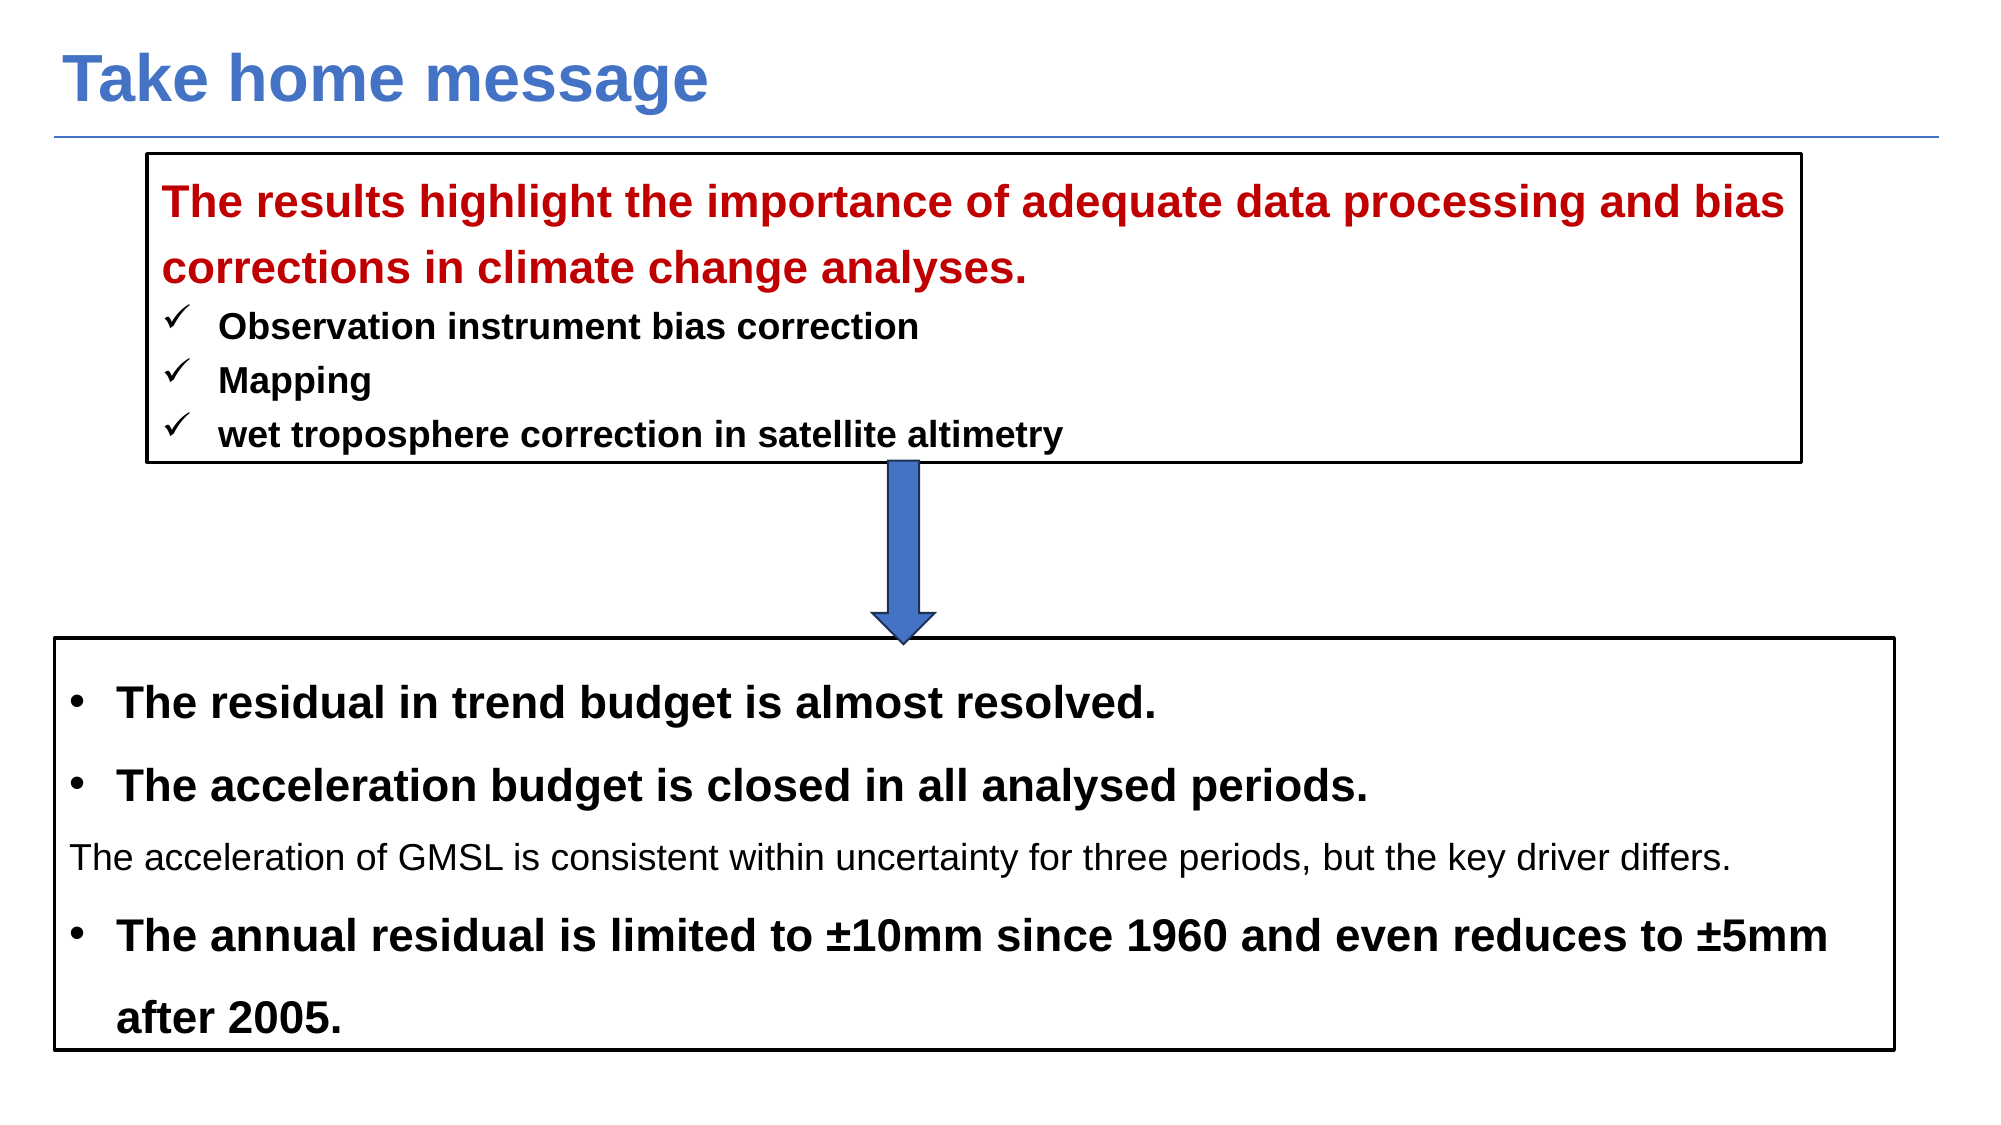

Take home message
The results highlight the importance of adequate data processing and bias corrections in climate change analyses.
Observation instrument bias correction
Mapping
wet troposphere correction in satellite altimetry

The residual in trend budget is almost resolved.
The acceleration budget is closed in all analysed periods.
The acceleration of GMSL is consistent within uncertainty for three periods, but the key driver differs.
The annual residual is limited to ±10mm since 1960 and even reduces to ±5mm after 2005.